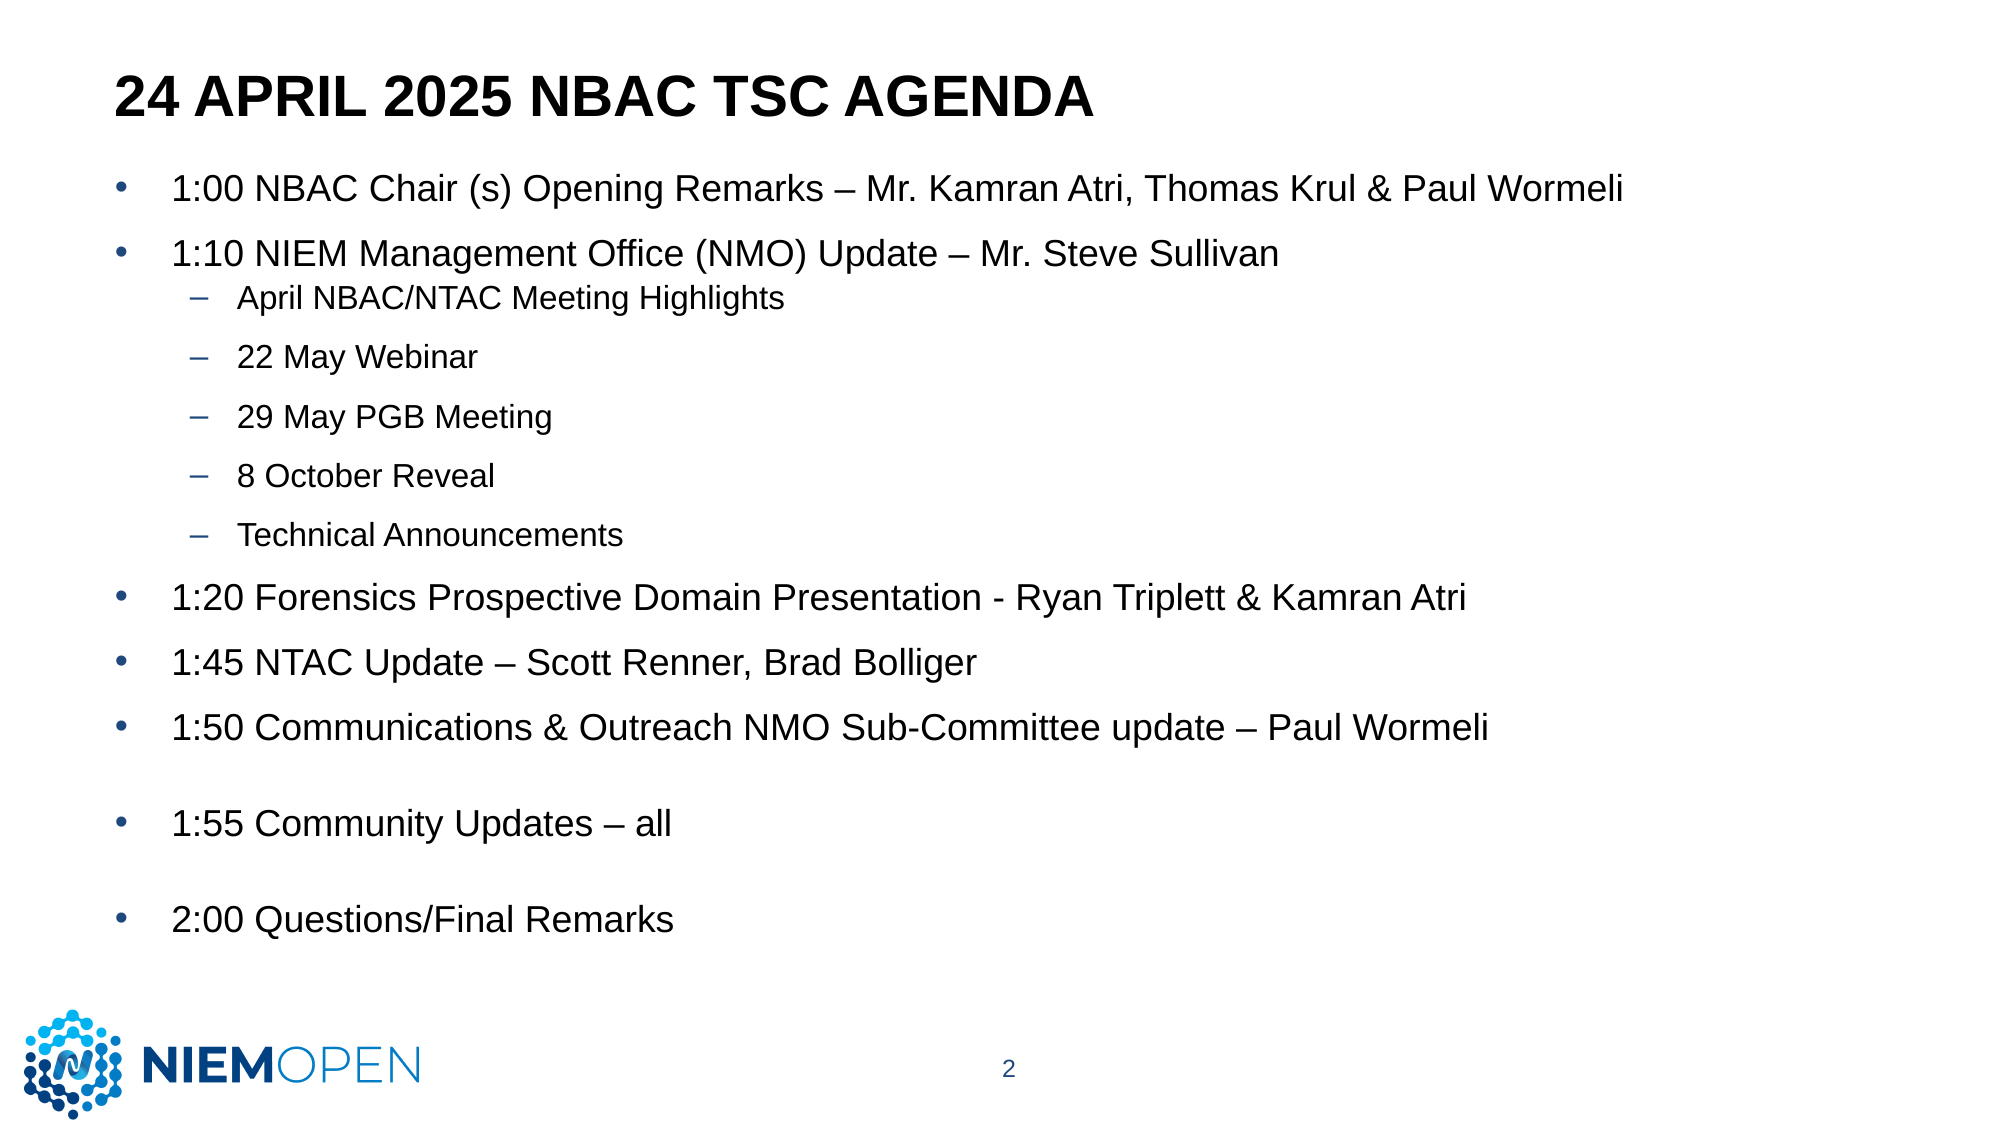

# 24 APRIL 2025 NBAC TSC Agenda
1:00 NBAC Chair (s) Opening Remarks – Mr. Kamran Atri, Thomas Krul & Paul Wormeli
1:10 NIEM Management Office (NMO) Update – Mr. Steve Sullivan
April NBAC/NTAC Meeting Highlights
22 May Webinar
29 May PGB Meeting
8 October Reveal
Technical Announcements
1:20 Forensics Prospective Domain Presentation - Ryan Triplett & Kamran Atri
1:45 NTAC Update – Scott Renner, Brad Bolliger
1:50 Communications & Outreach NMO Sub-Committee update – Paul Wormeli

1:55 Community Updates – all

2:00 Questions/Final Remarks

2